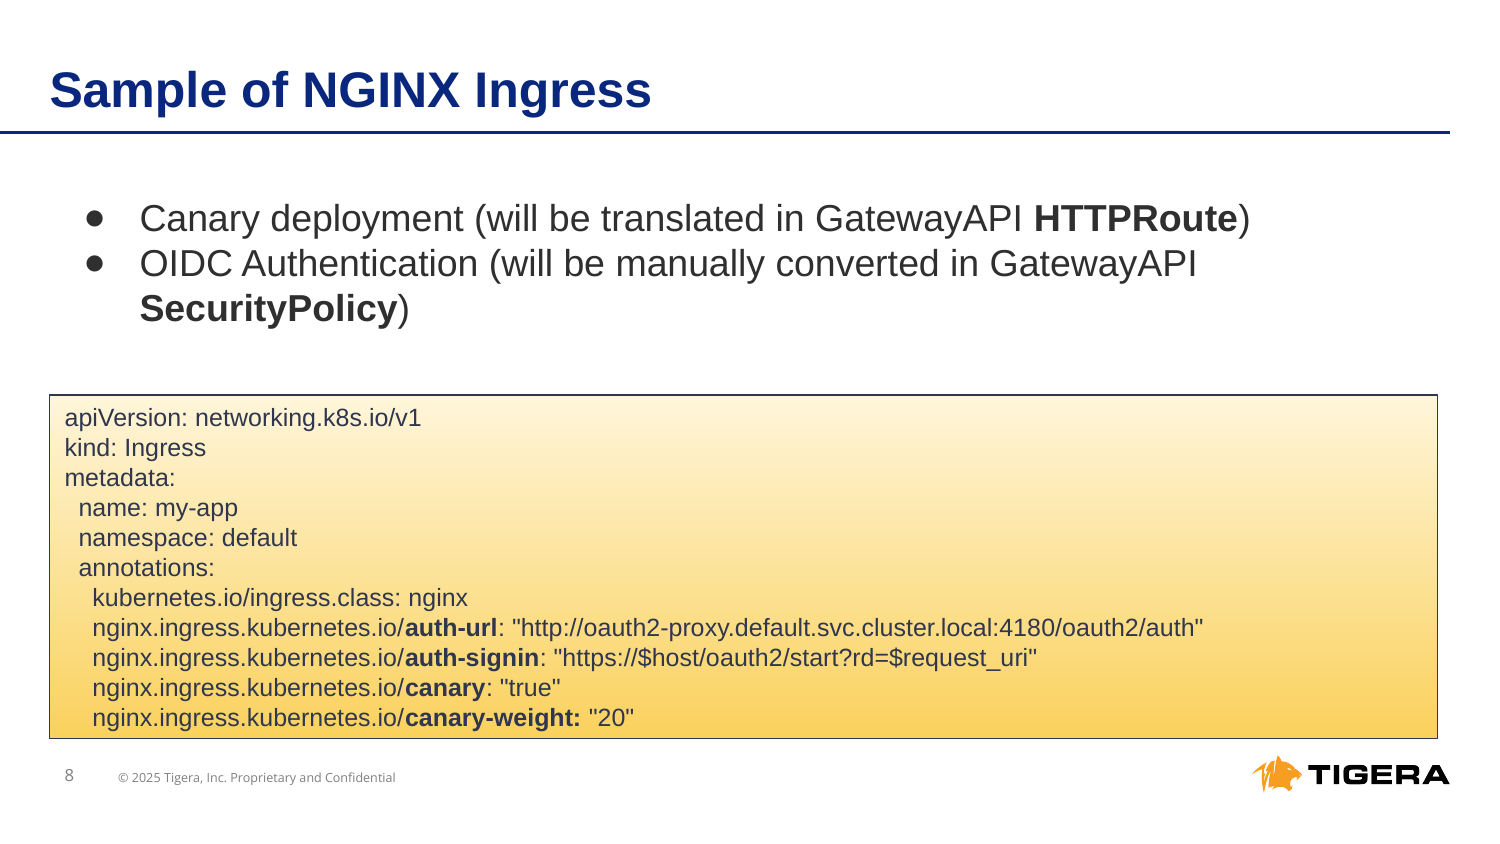

# Sample of NGINX Ingress
Canary deployment (will be translated in GatewayAPI HTTPRoute)
OIDC Authentication (will be manually converted in GatewayAPI SecurityPolicy)
apiVersion: networking.k8s.io/v1
kind: Ingress
metadata:
  name: my-app
  namespace: default
  annotations:
    kubernetes.io/ingress.class: nginx
    nginx.ingress.kubernetes.io/auth-url: "http://oauth2-proxy.default.svc.cluster.local:4180/oauth2/auth"
    nginx.ingress.kubernetes.io/auth-signin: "https://$host/oauth2/start?rd=$request_uri"
    nginx.ingress.kubernetes.io/canary: "true"
    nginx.ingress.kubernetes.io/canary-weight: "20"